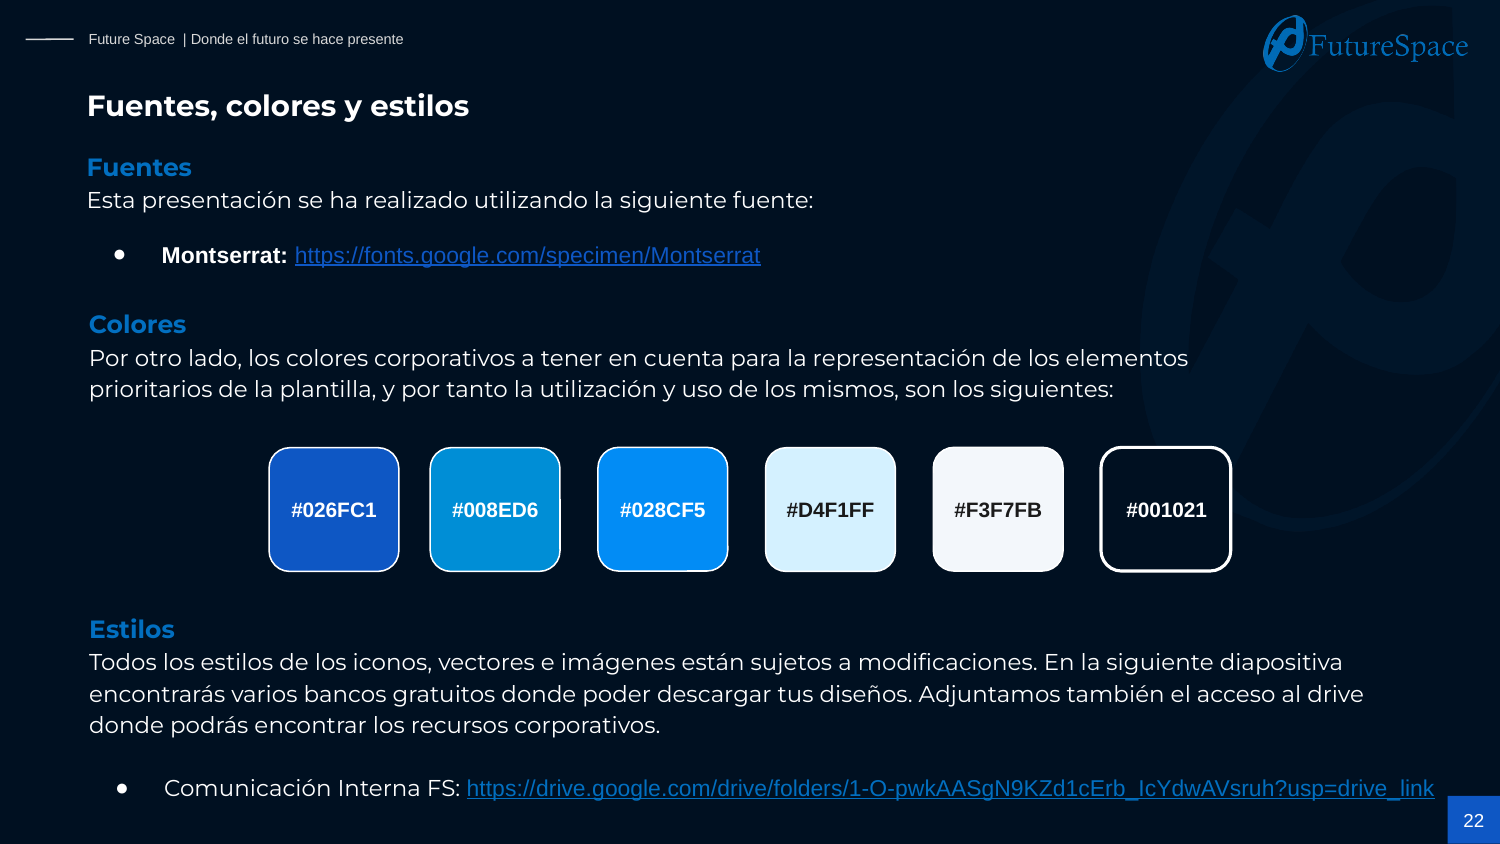

# Fuentes, colores y estilos
Fuentes
Esta presentación se ha realizado utilizando la siguiente fuente:

Montserrat: https://fonts.google.com/specimen/Montserrat

Colores
Por otro lado, los colores corporativos a tener en cuenta para la representación de los elementos prioritarios de la plantilla, y por tanto la utilización y uso de los mismos, son los siguientes:

#028CF5

#F3F7FB

#026FC1

#008ED6

#D4F1FF
#001021
Estilos
Todos los estilos de los iconos, vectores e imágenes están sujetos a modificaciones. En la siguiente diapositiva encontrarás varios bancos gratuitos donde poder descargar tus diseños. Adjuntamos también el acceso al drive donde podrás encontrar los recursos corporativos.

Comunicación Interna FS: https://drive.google.com/drive/folders/1-O-pwkAASgN9KZd1cErb_IcYdwAVsruh?usp=drive_link